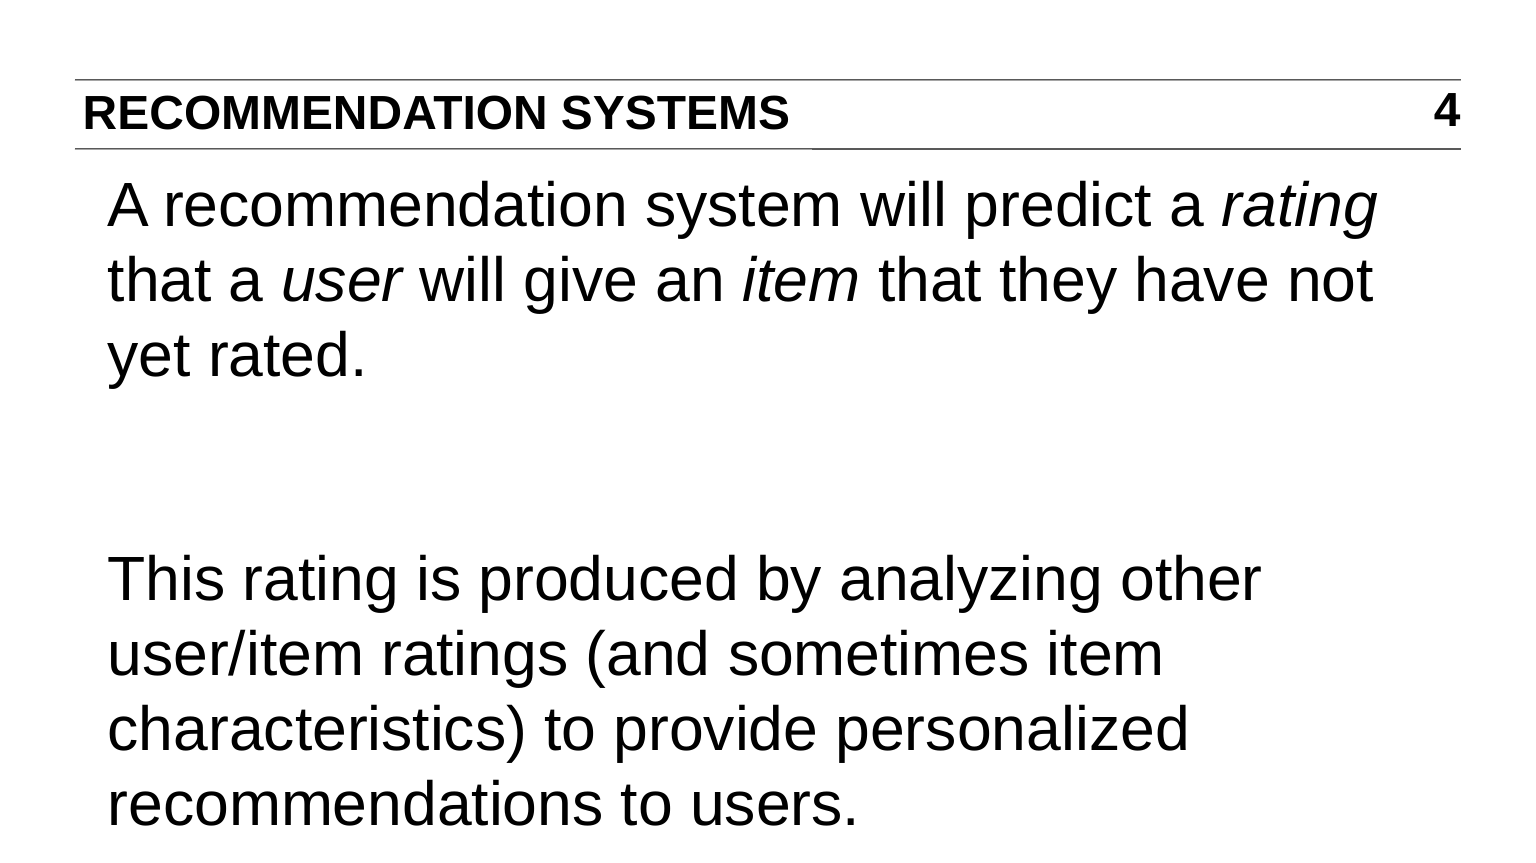

Recommendation systems
4
A recommendation system will predict a rating that a user will give an item that they have not yet rated.

This rating is produced by analyzing other user/item ratings (and sometimes item characteristics) to provide personalized recommendations to users.